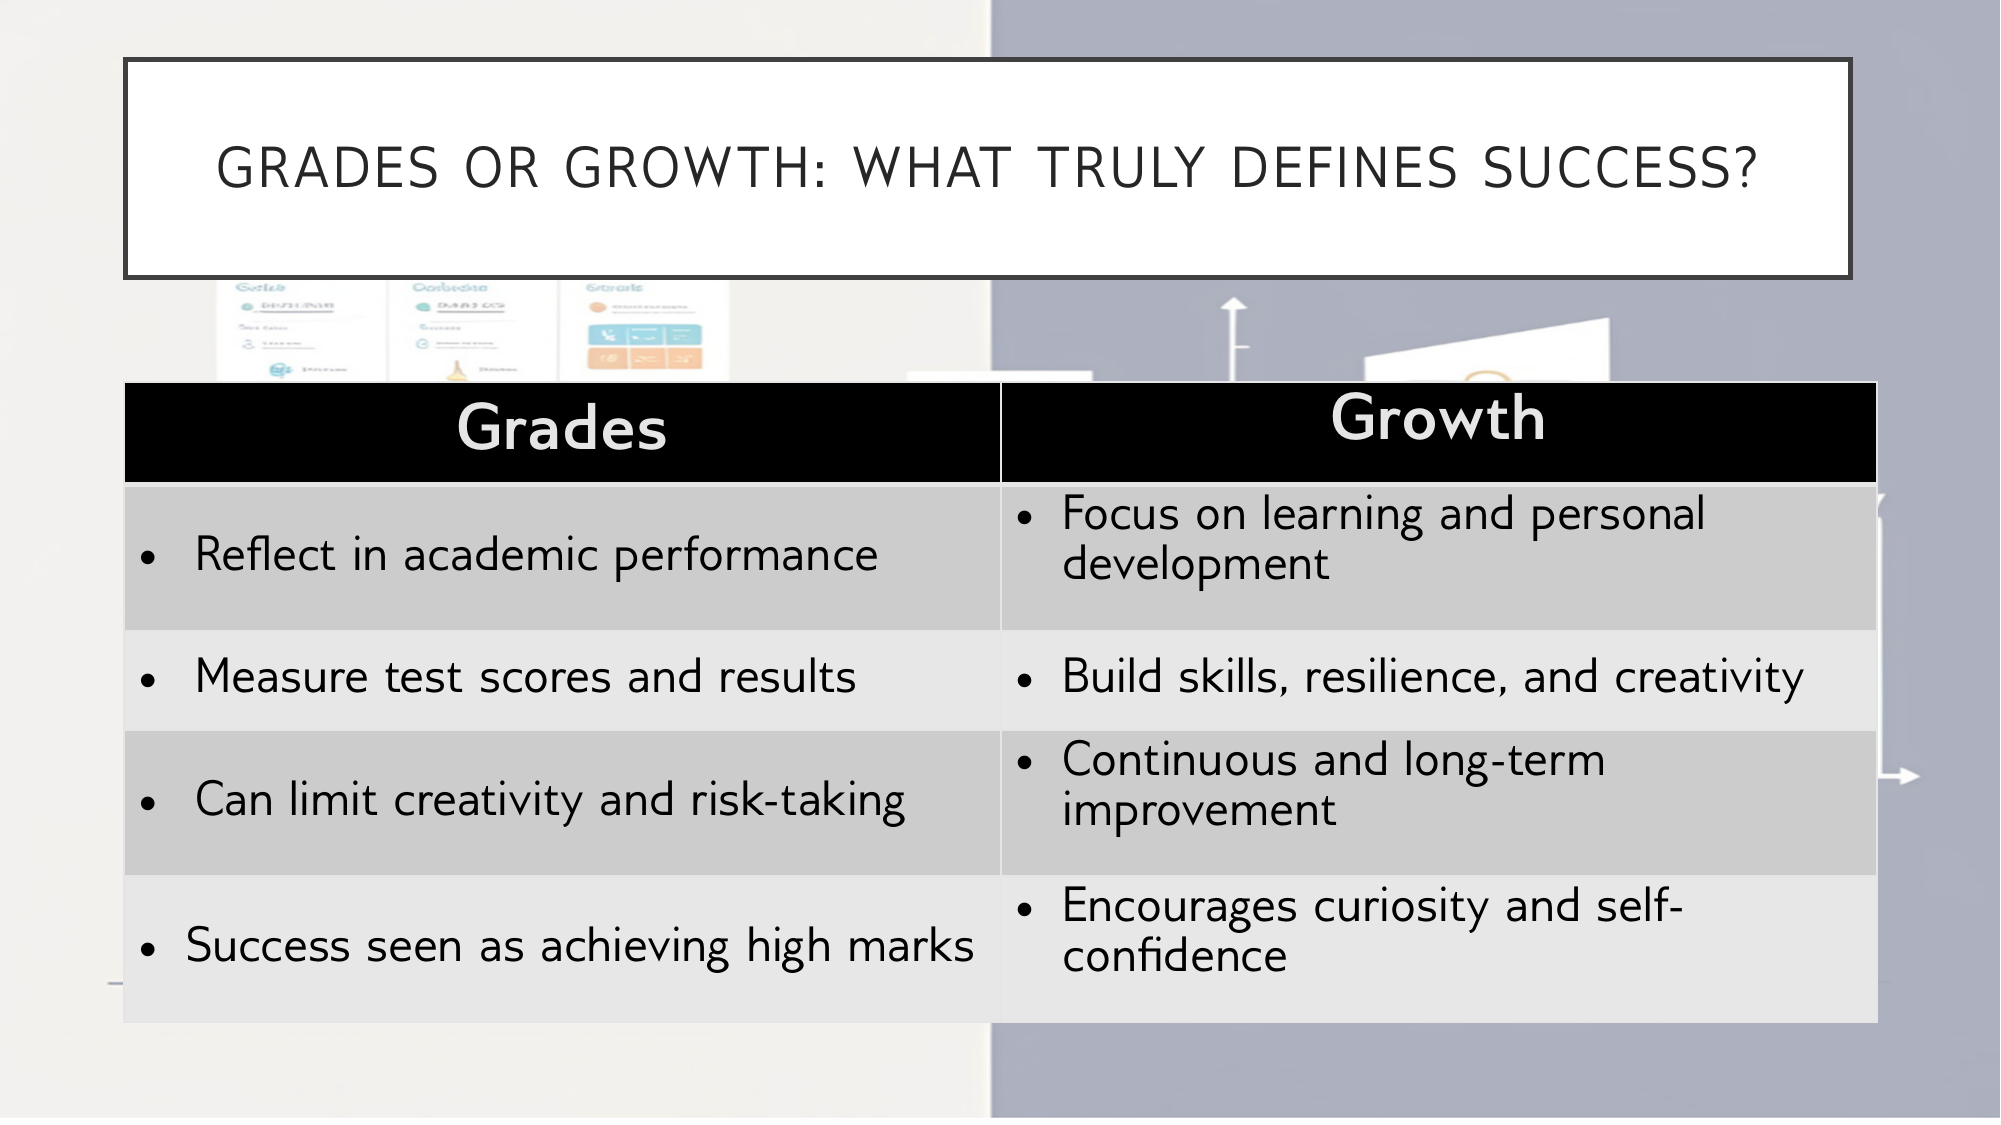

# Grades or Growth: What Truly Defines Success?
| Grades | Growth |
| --- | --- |
| Reflect in academic performance | Focus on learning and personal development |
| Measure test scores and results | Build skills, resilience, and creativity |
| Can limit creativity and risk-taking | Continuous and long-term improvement |
| Success seen as achieving high marks | Encourages curiosity and self-confidence |